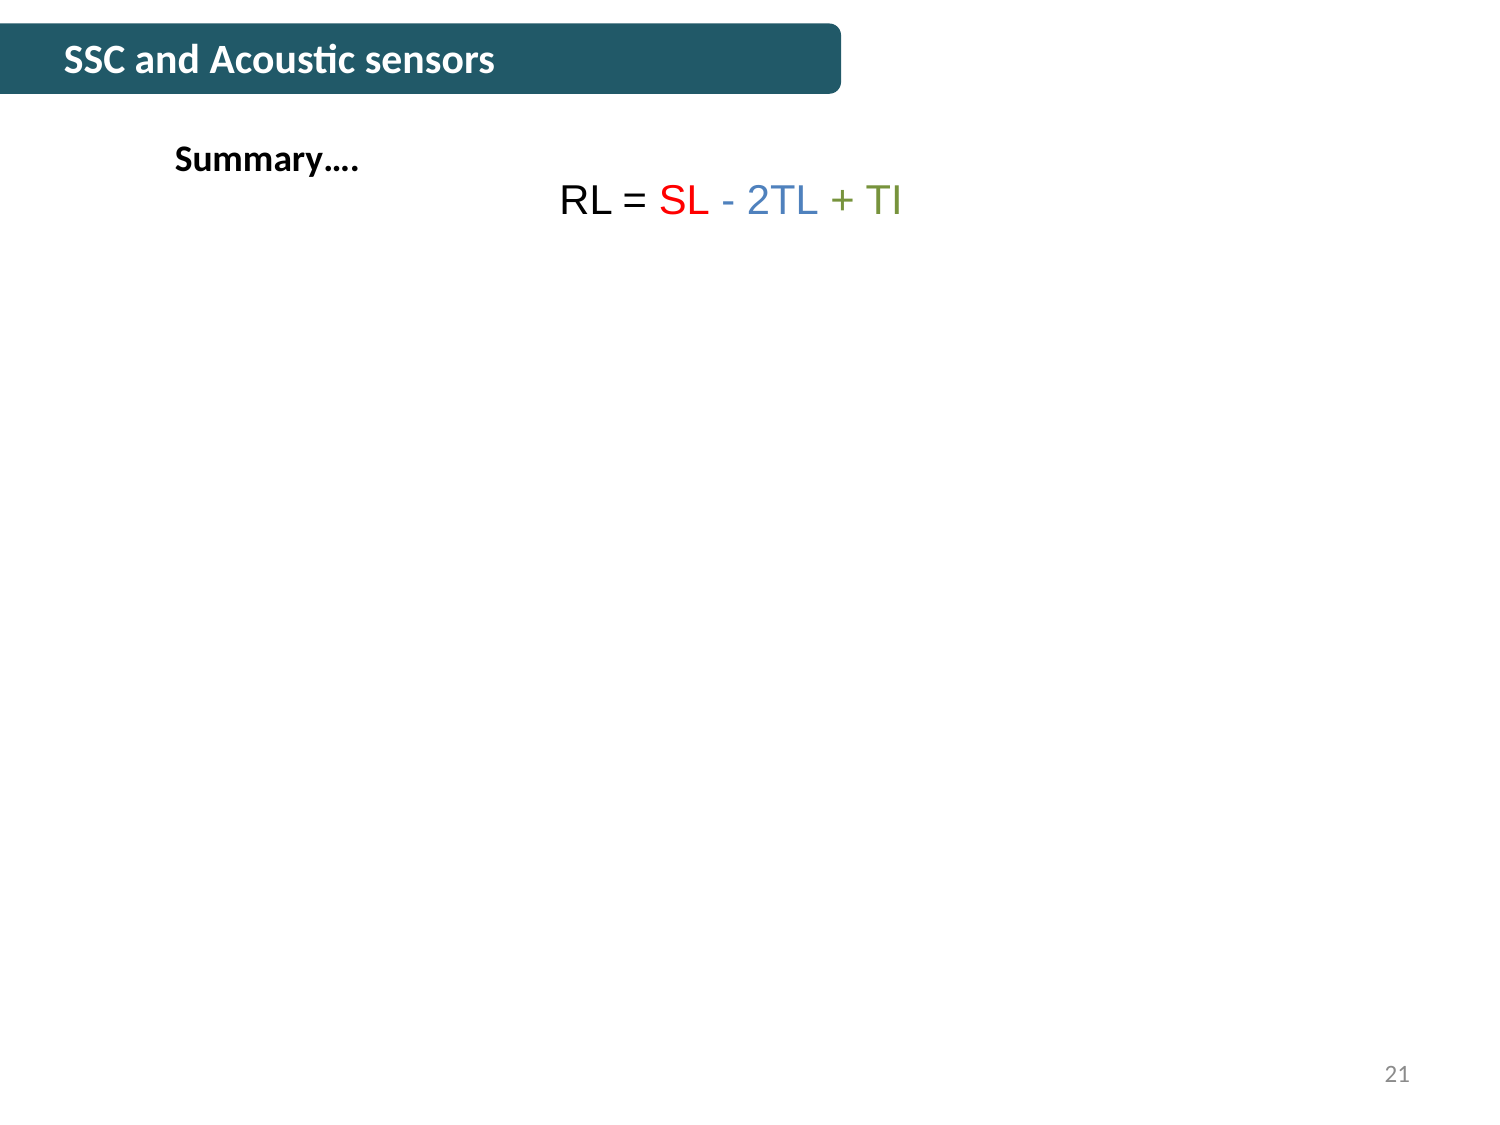

SSC and Acoustic sensors

RL = SL - 2TL + TI

Summary….
21